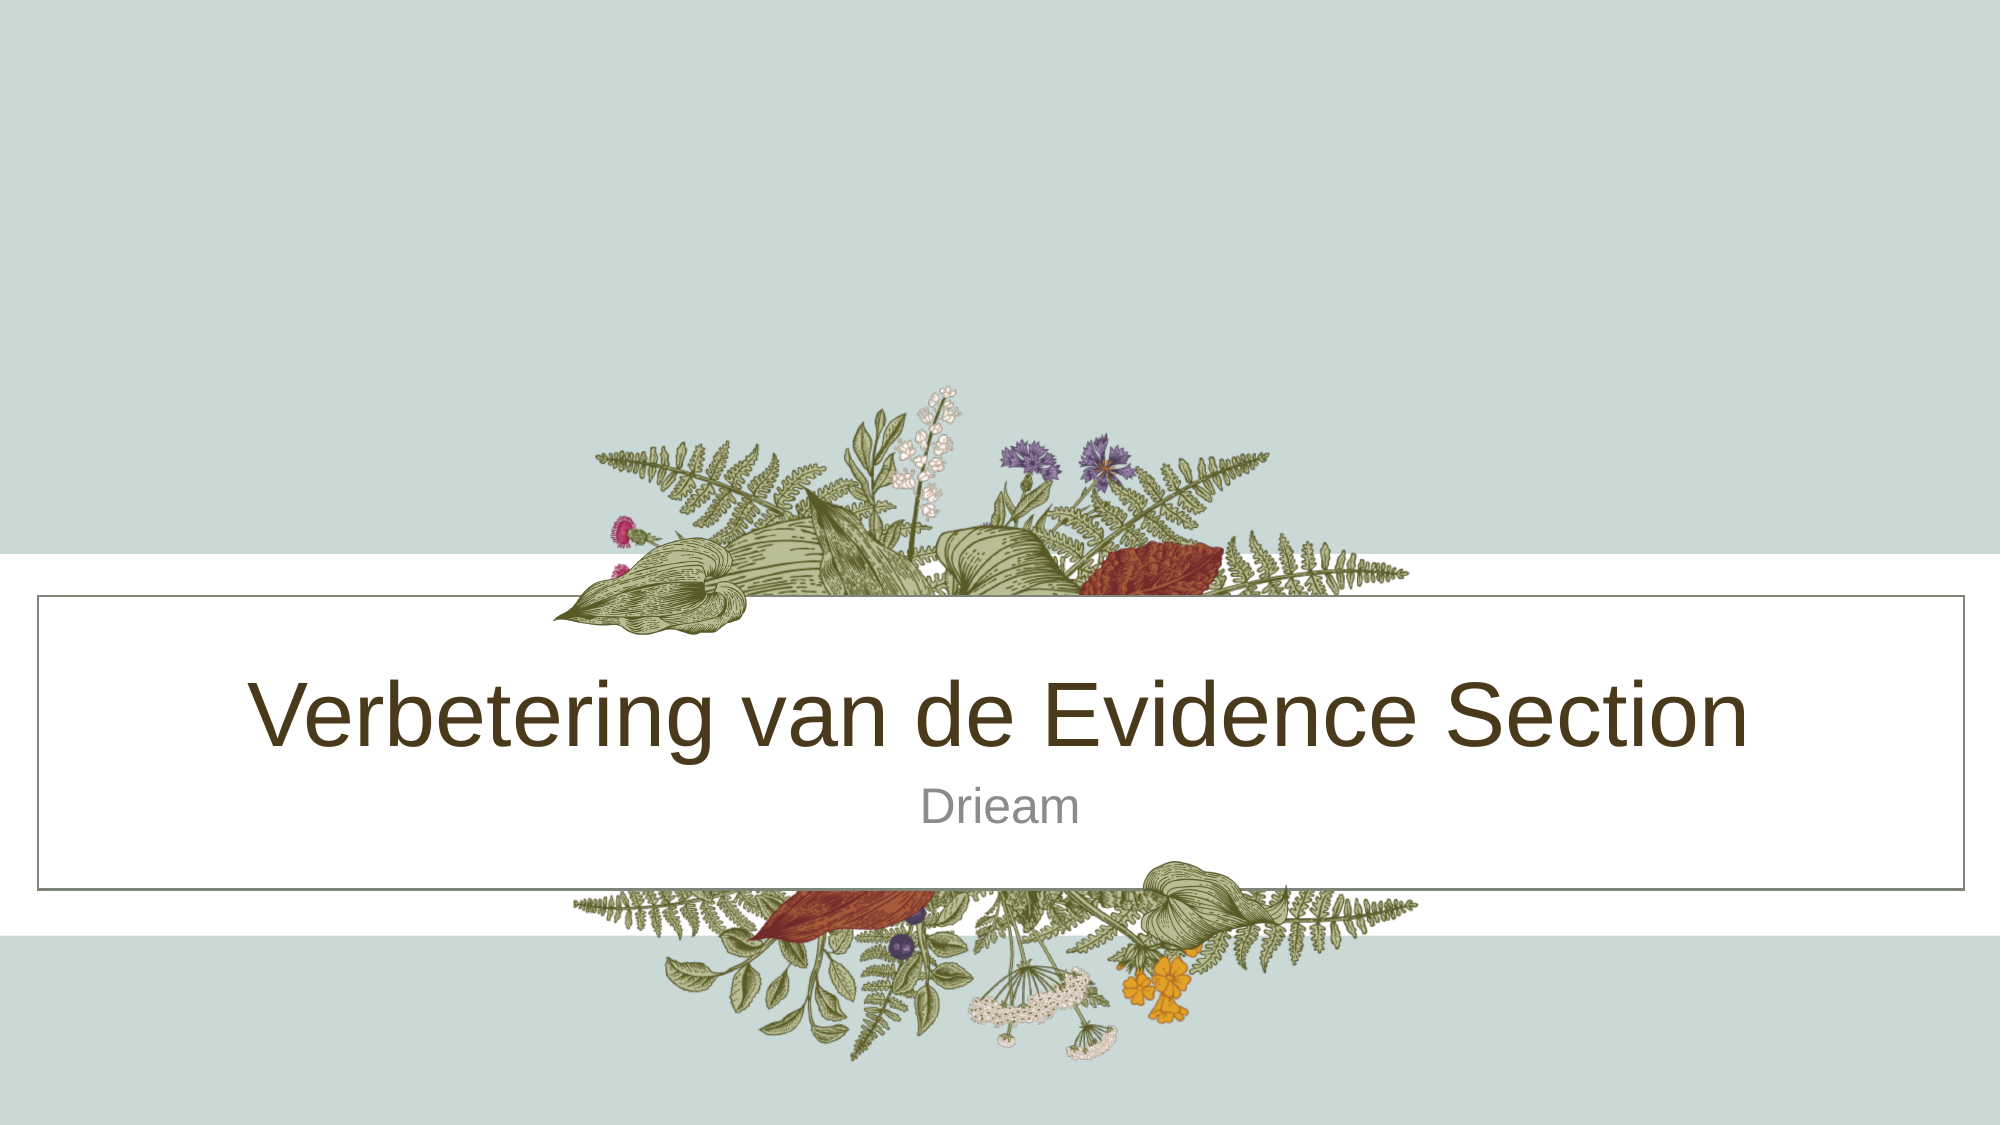

# Verbetering van de Evidence Section
Drieam